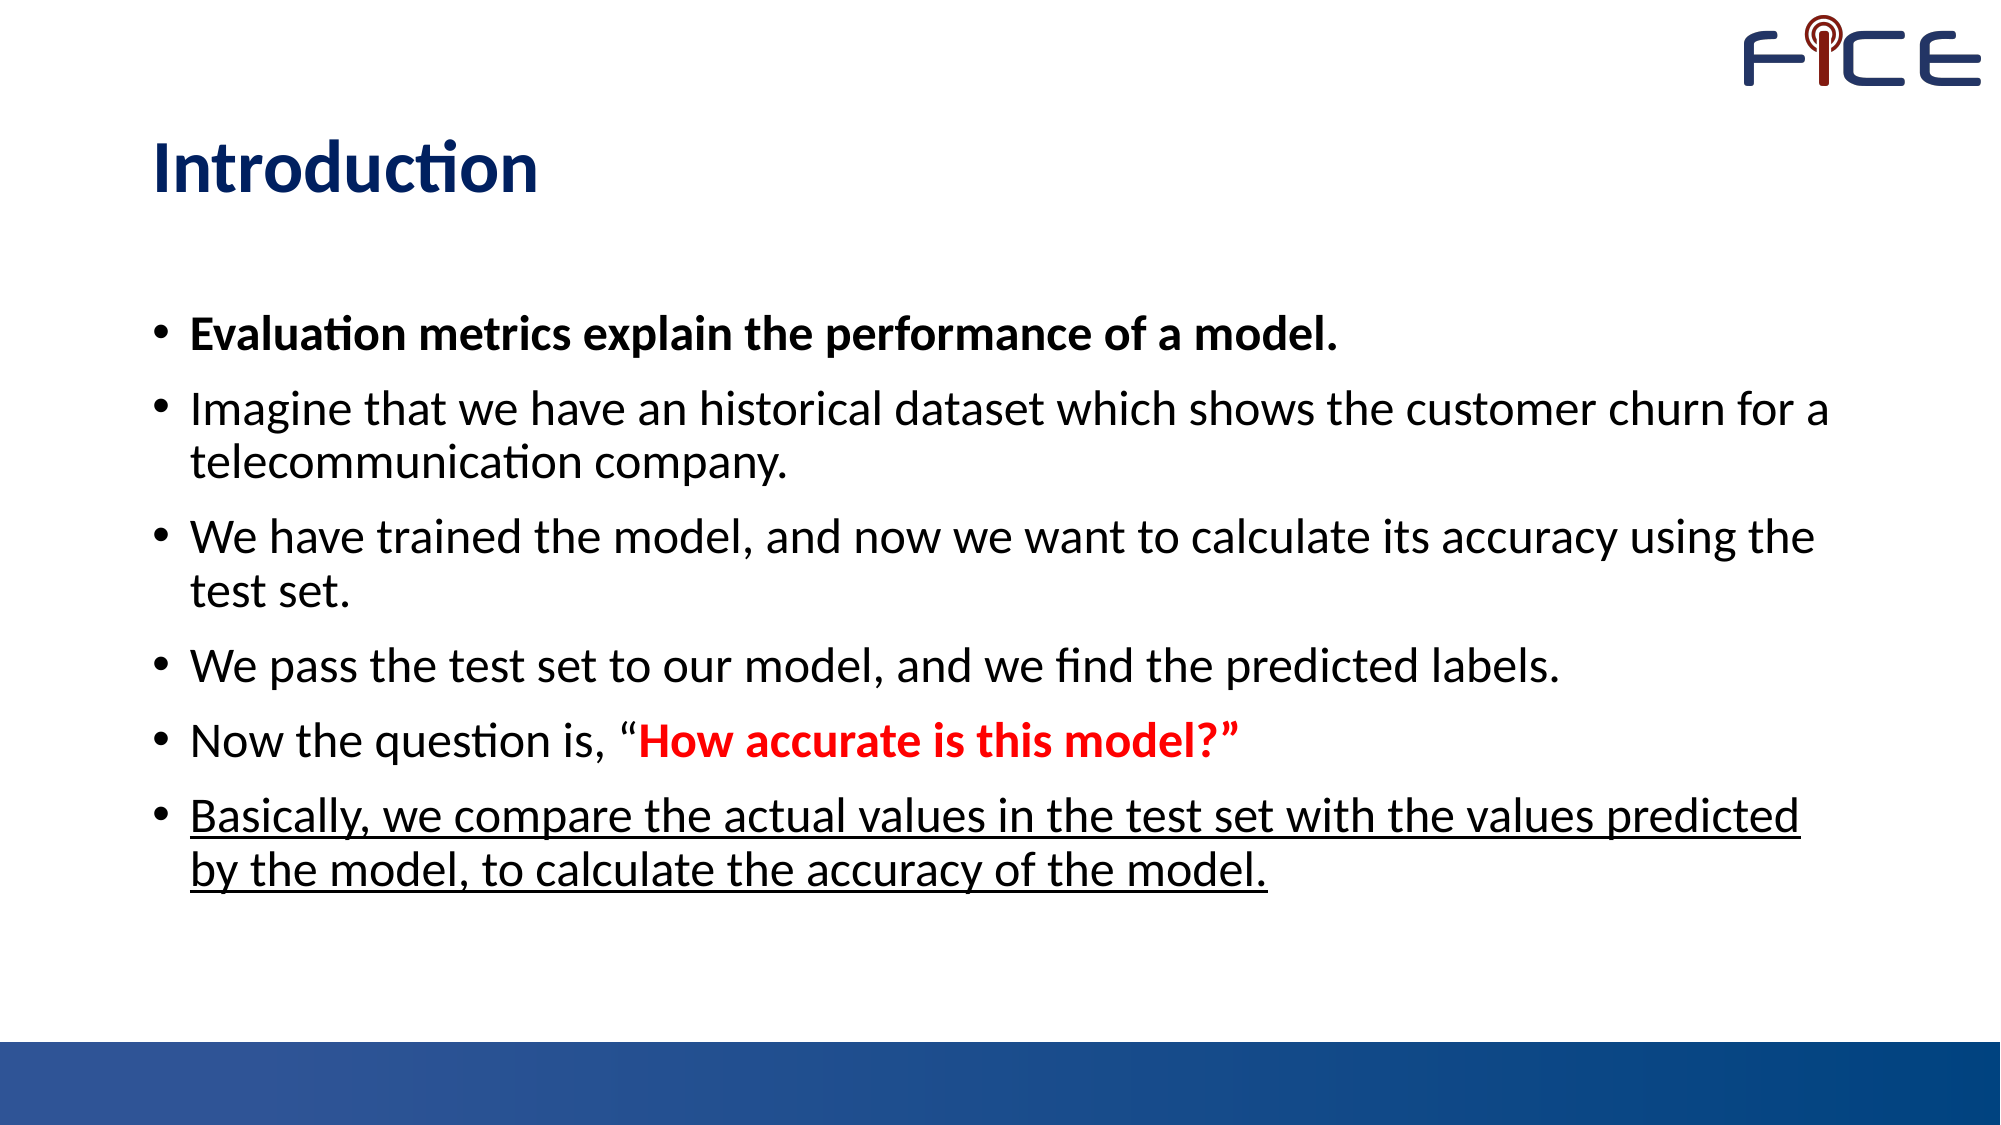

# Introduction
Evaluation metrics explain the performance of a model.
Imagine that we have an historical dataset which shows the customer churn for a telecommunication company.
We have trained the model, and now we want to calculate its accuracy using the test set.
We pass the test set to our model, and we find the predicted labels.
Now the question is, “How accurate is this model?”
Basically, we compare the actual values in the test set with the values predicted by the model, to calculate the accuracy of the model.